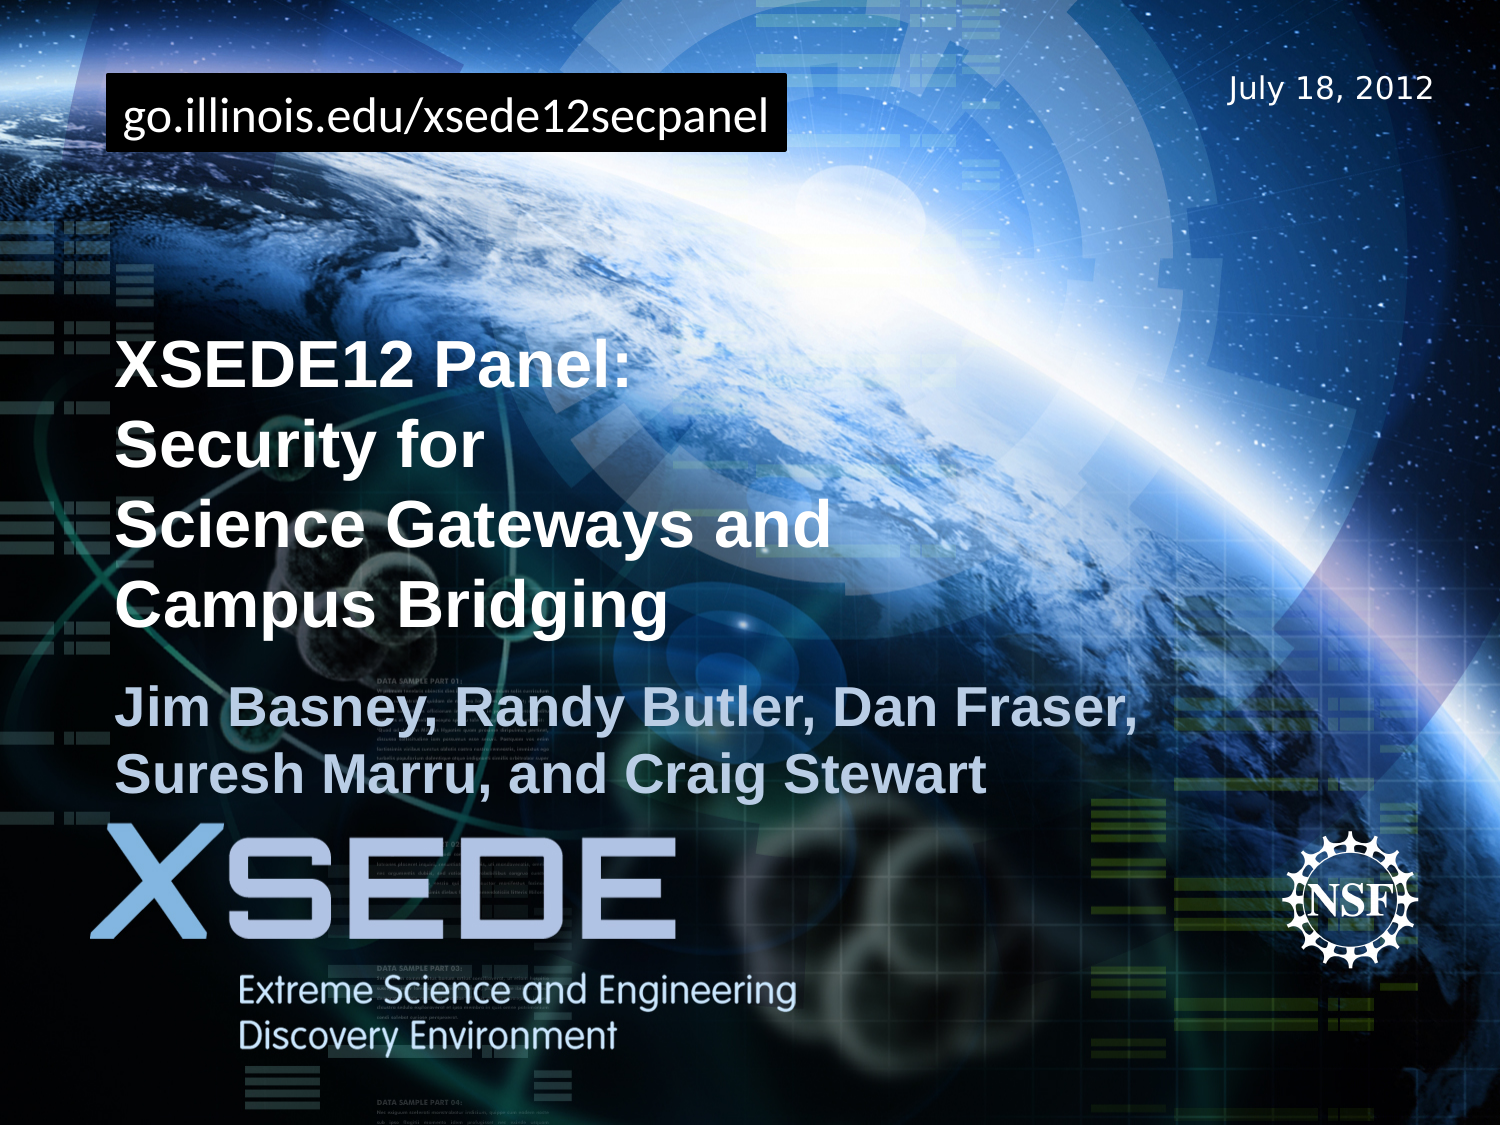

go.illinois.edu/xsede12secpanel
# XSEDE12 Panel: Security for Science Gateways and Campus Bridging
Jim Basney, Randy Butler, Dan Fraser,
Suresh Marru, and Craig Stewart